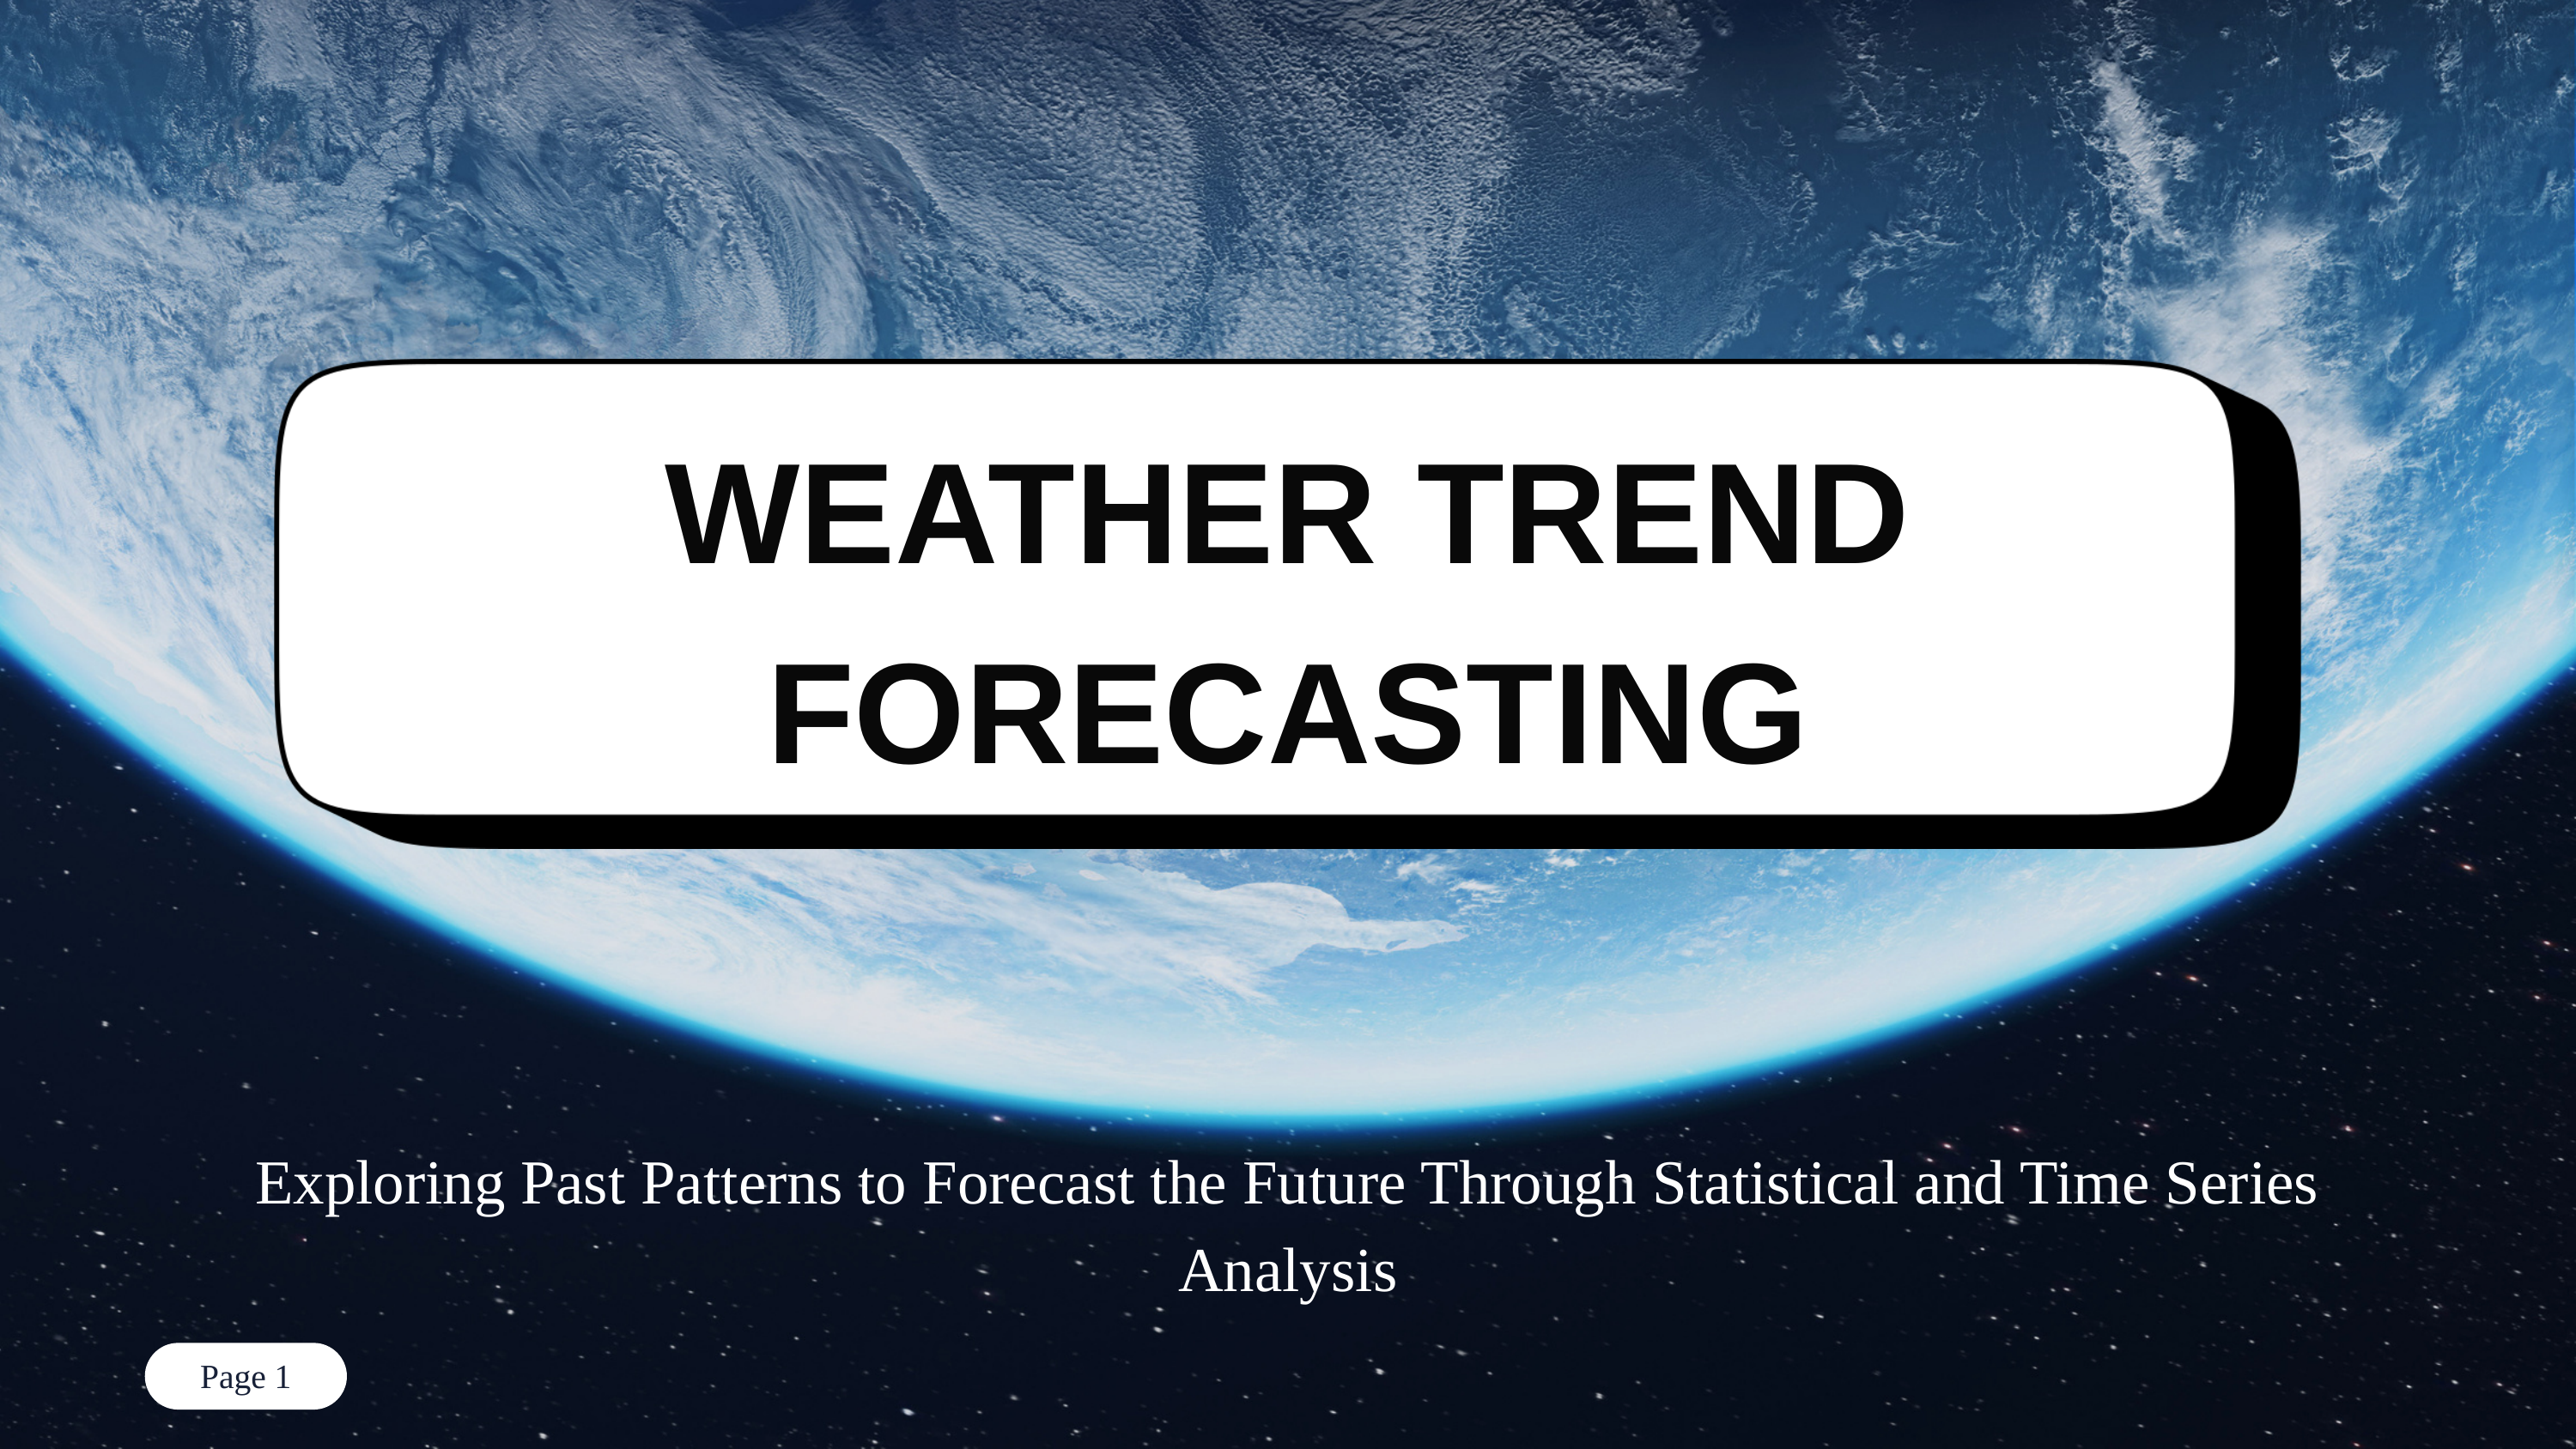

WEATHER TREND FORECASTING
Exploring Past Patterns to Forecast the Future Through Statistical and Time Series Analysis

Page 1